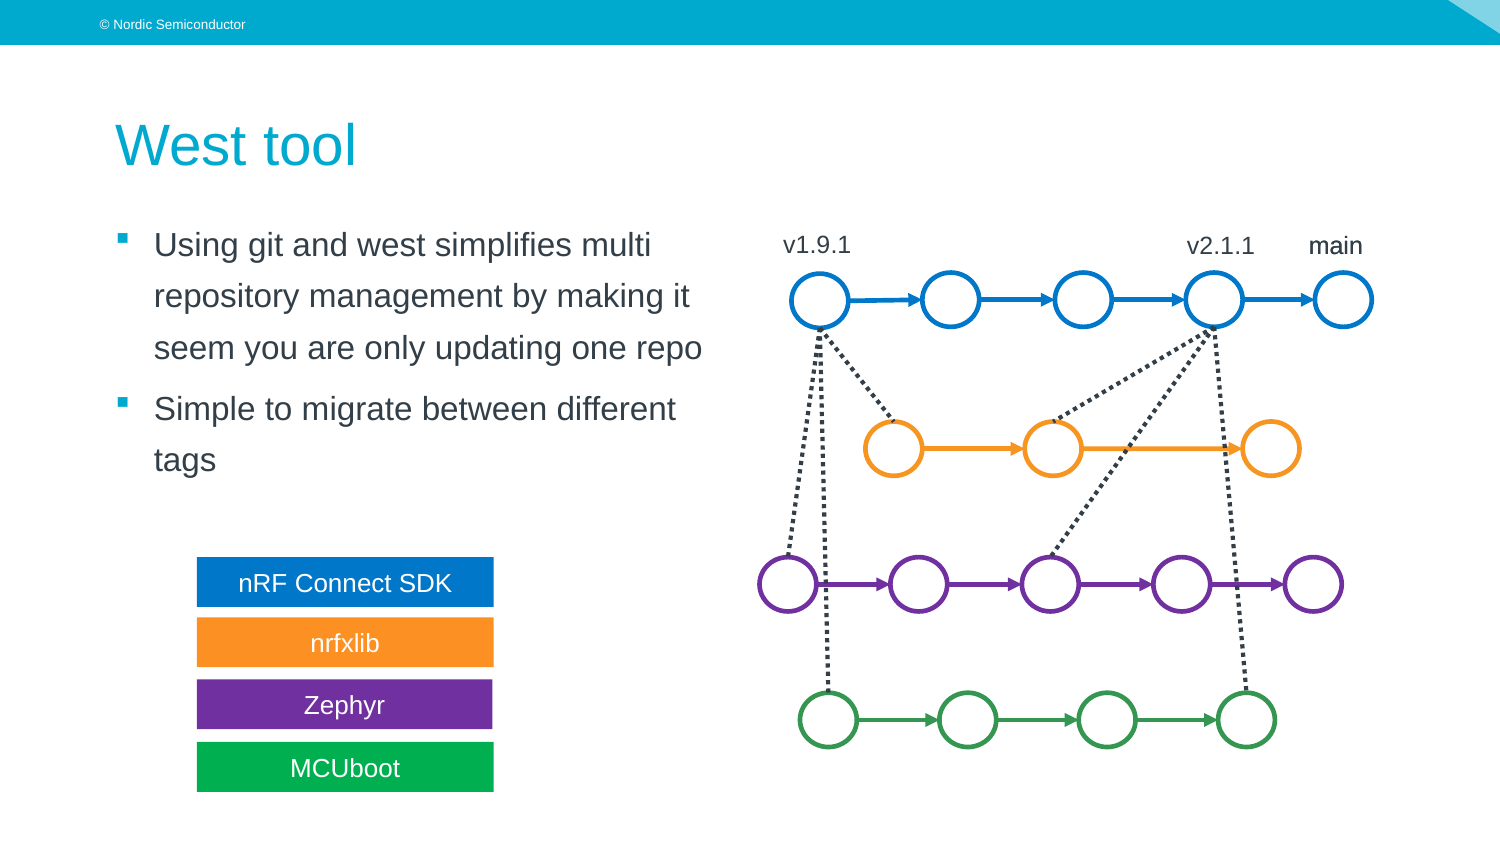

# West tool

Using git and west simplifies multi repository management by making it seem you are only updating one repo
Simple to migrate between different tags
v1.9.1
v2.1.1
main

main
nRF Connect SDK
nrfxlib
Zephyr
MCUboot